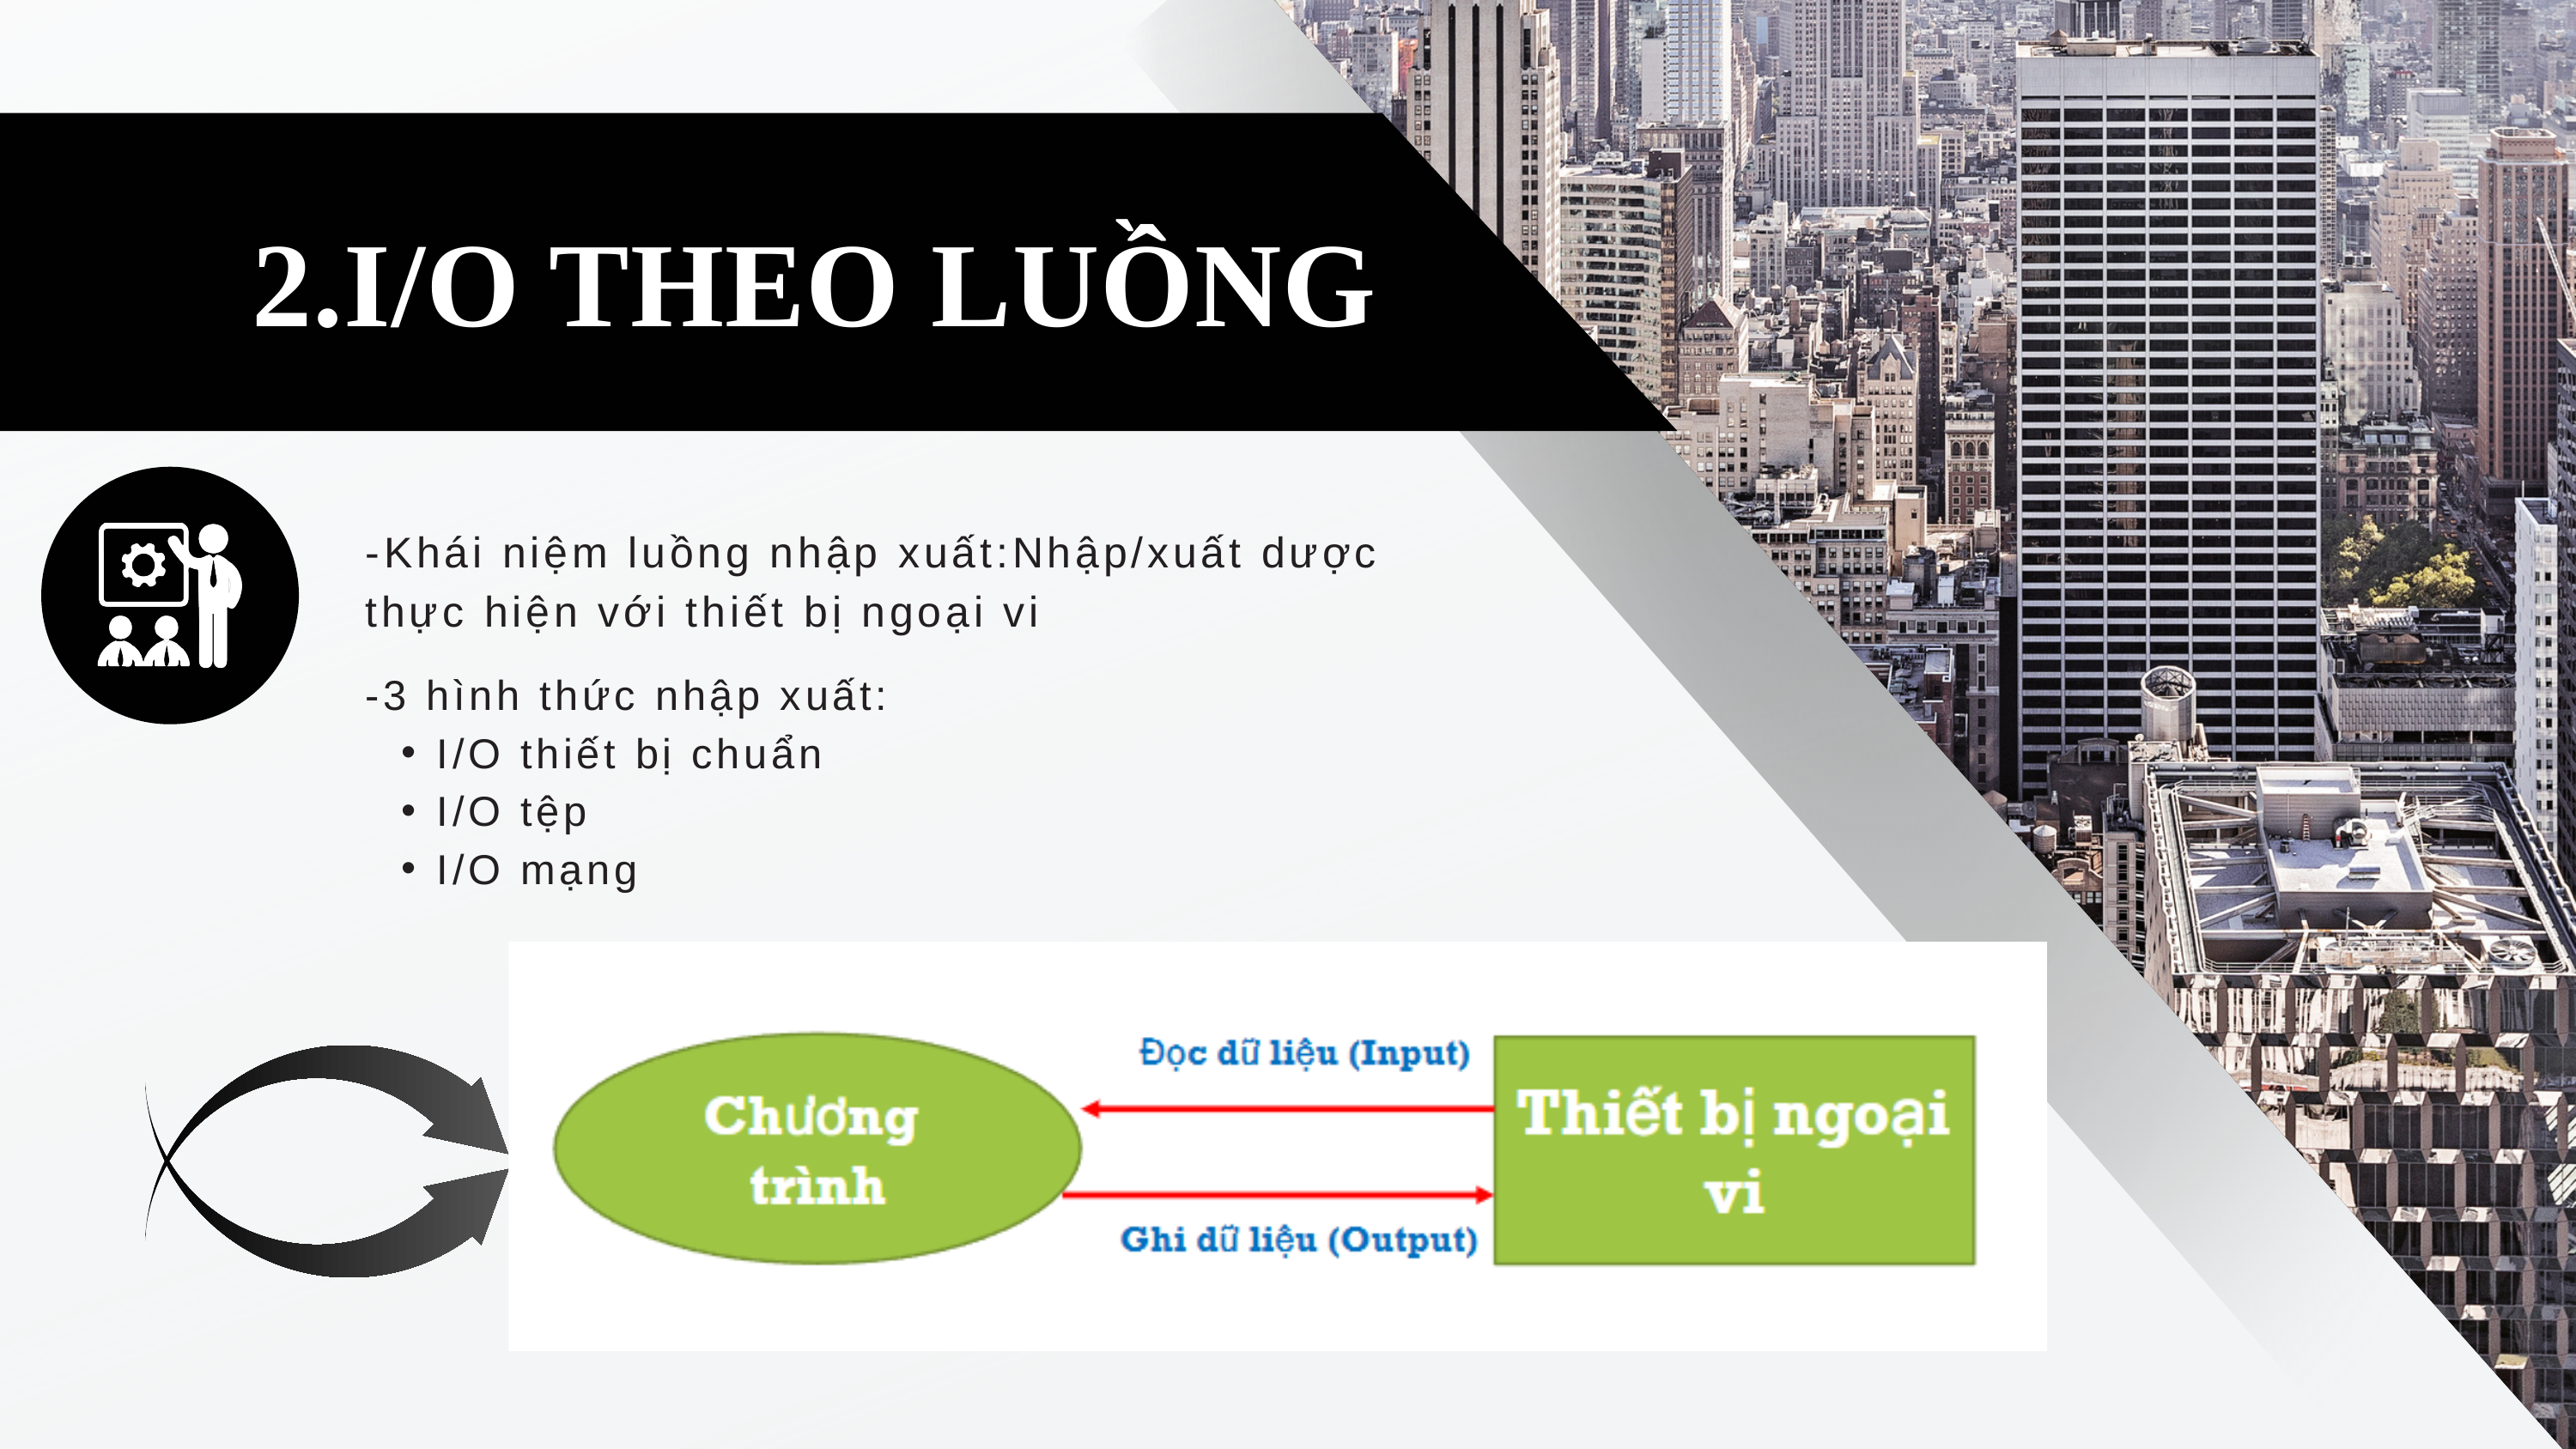

2.I/O THEO LUỒNG

-Khái niệm luồng nhập xuất:Nhập/xuất dược thực hiện với thiết bị ngoại vi

-3 hình thức nhập xuất:
I/O thiết bị chuẩn
I/O tệp
I/O mạng